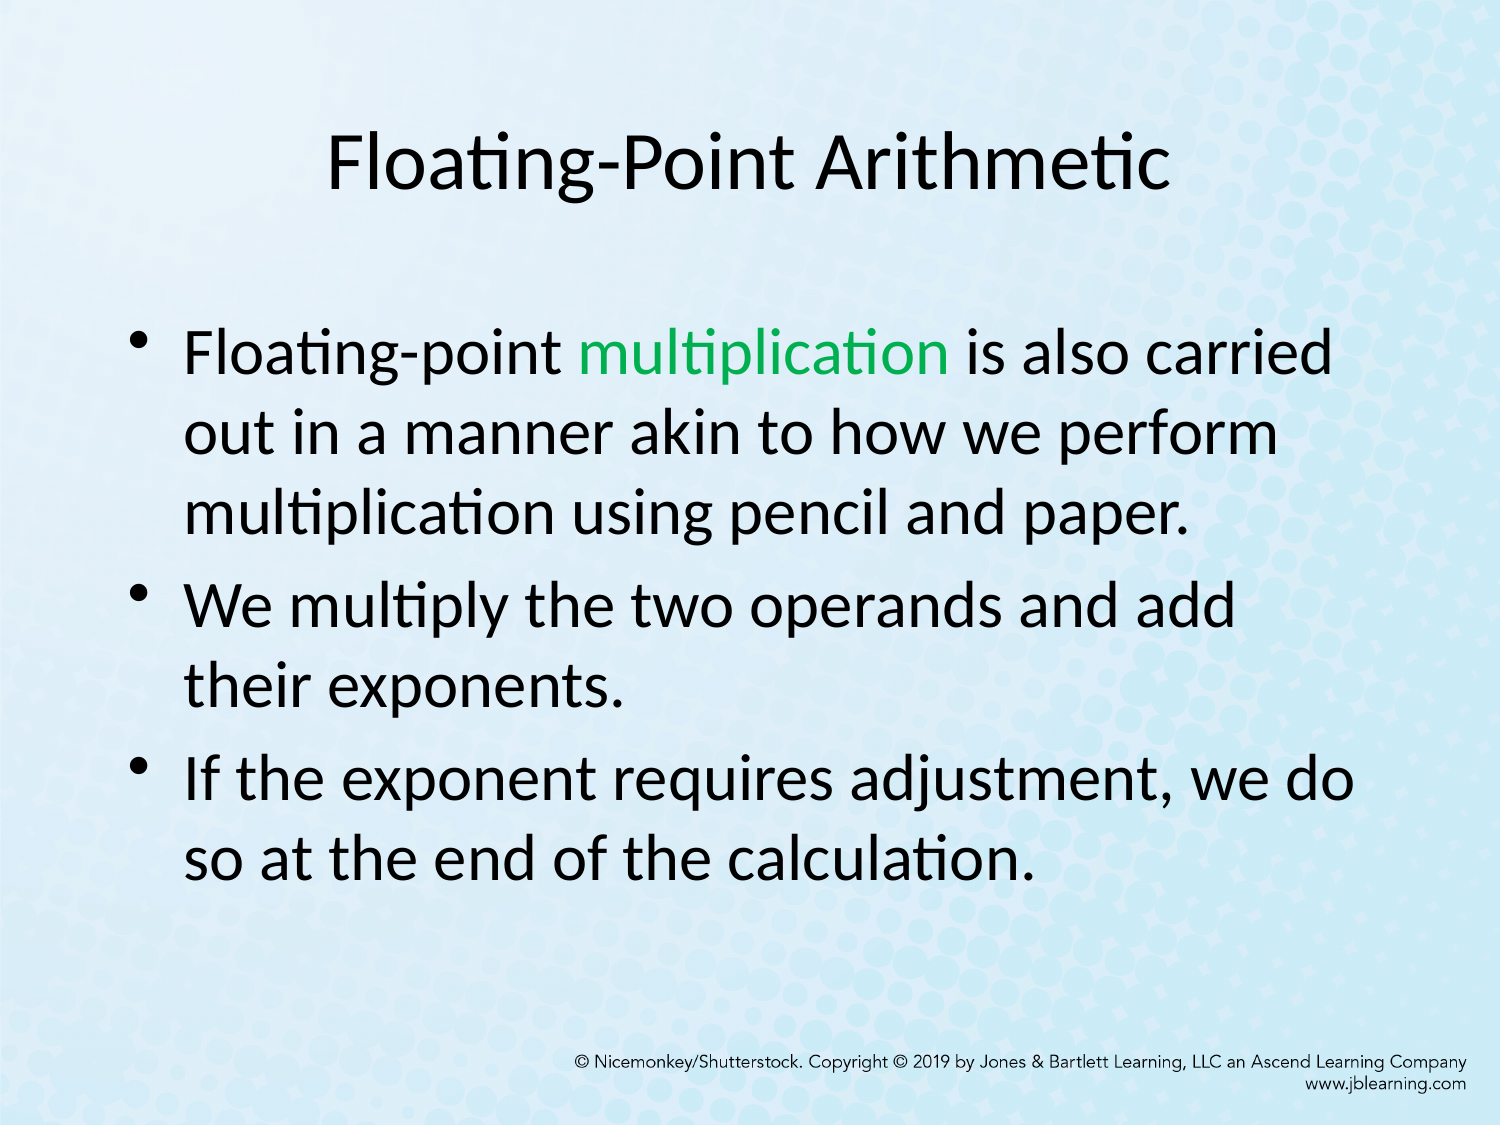

# Floating-Point Arithmetic
Floating-point multiplication is also carried out in a manner akin to how we perform multiplication using pencil and paper.
We multiply the two operands and add their exponents.
If the exponent requires adjustment, we do so at the end of the calculation.